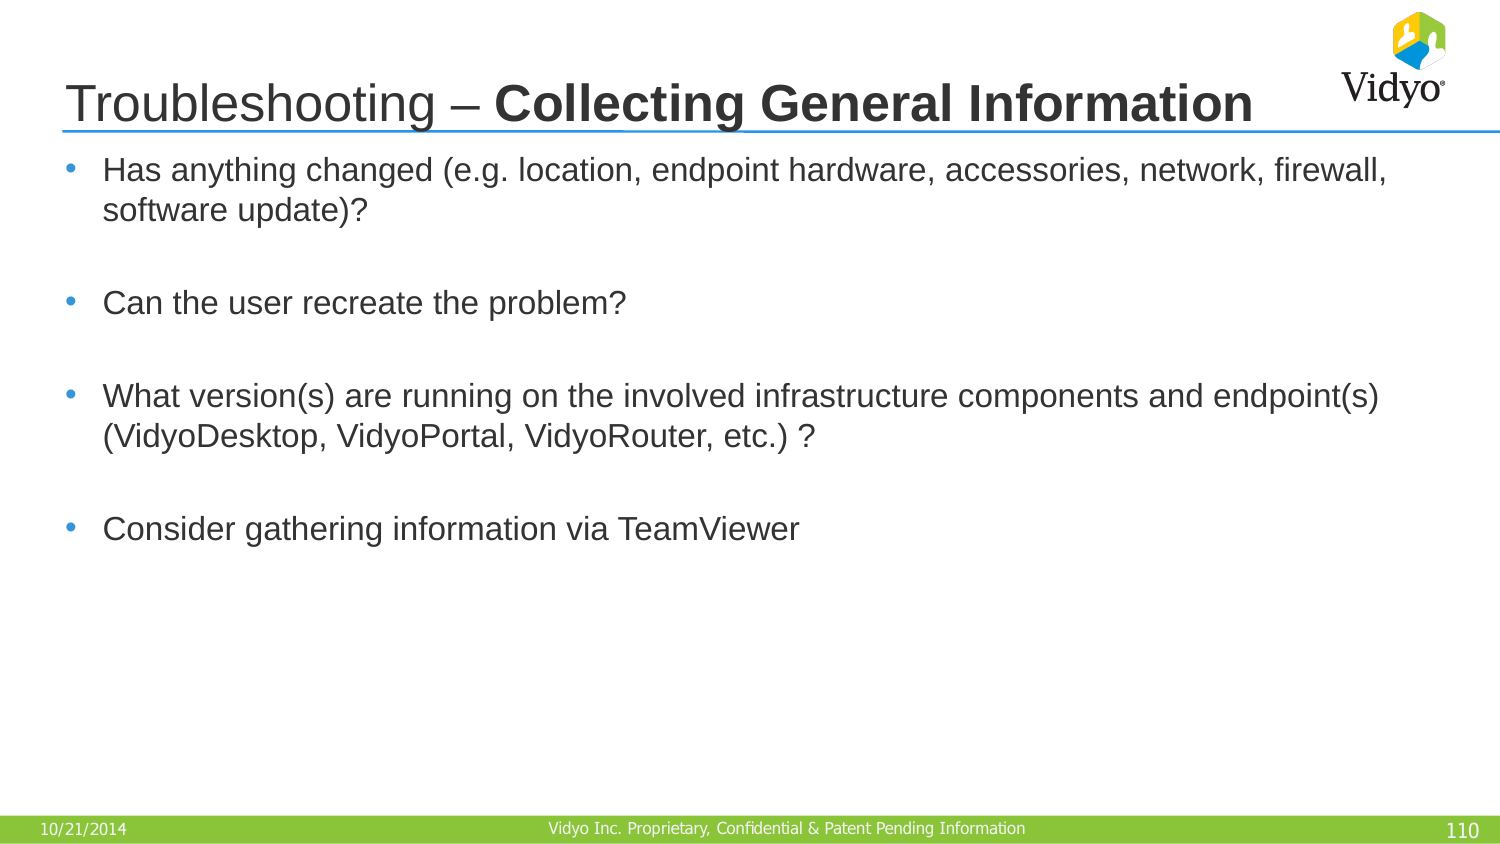

# Troubleshooting – Collecting General Information
Has anything changed (e.g. location, endpoint hardware, accessories, network, firewall, software update)?

Can the user recreate the problem?

What version(s) are running on the involved infrastructure components and endpoint(s) (VidyoDesktop, VidyoPortal, VidyoRouter, etc.) ?

Consider gathering information via TeamViewer